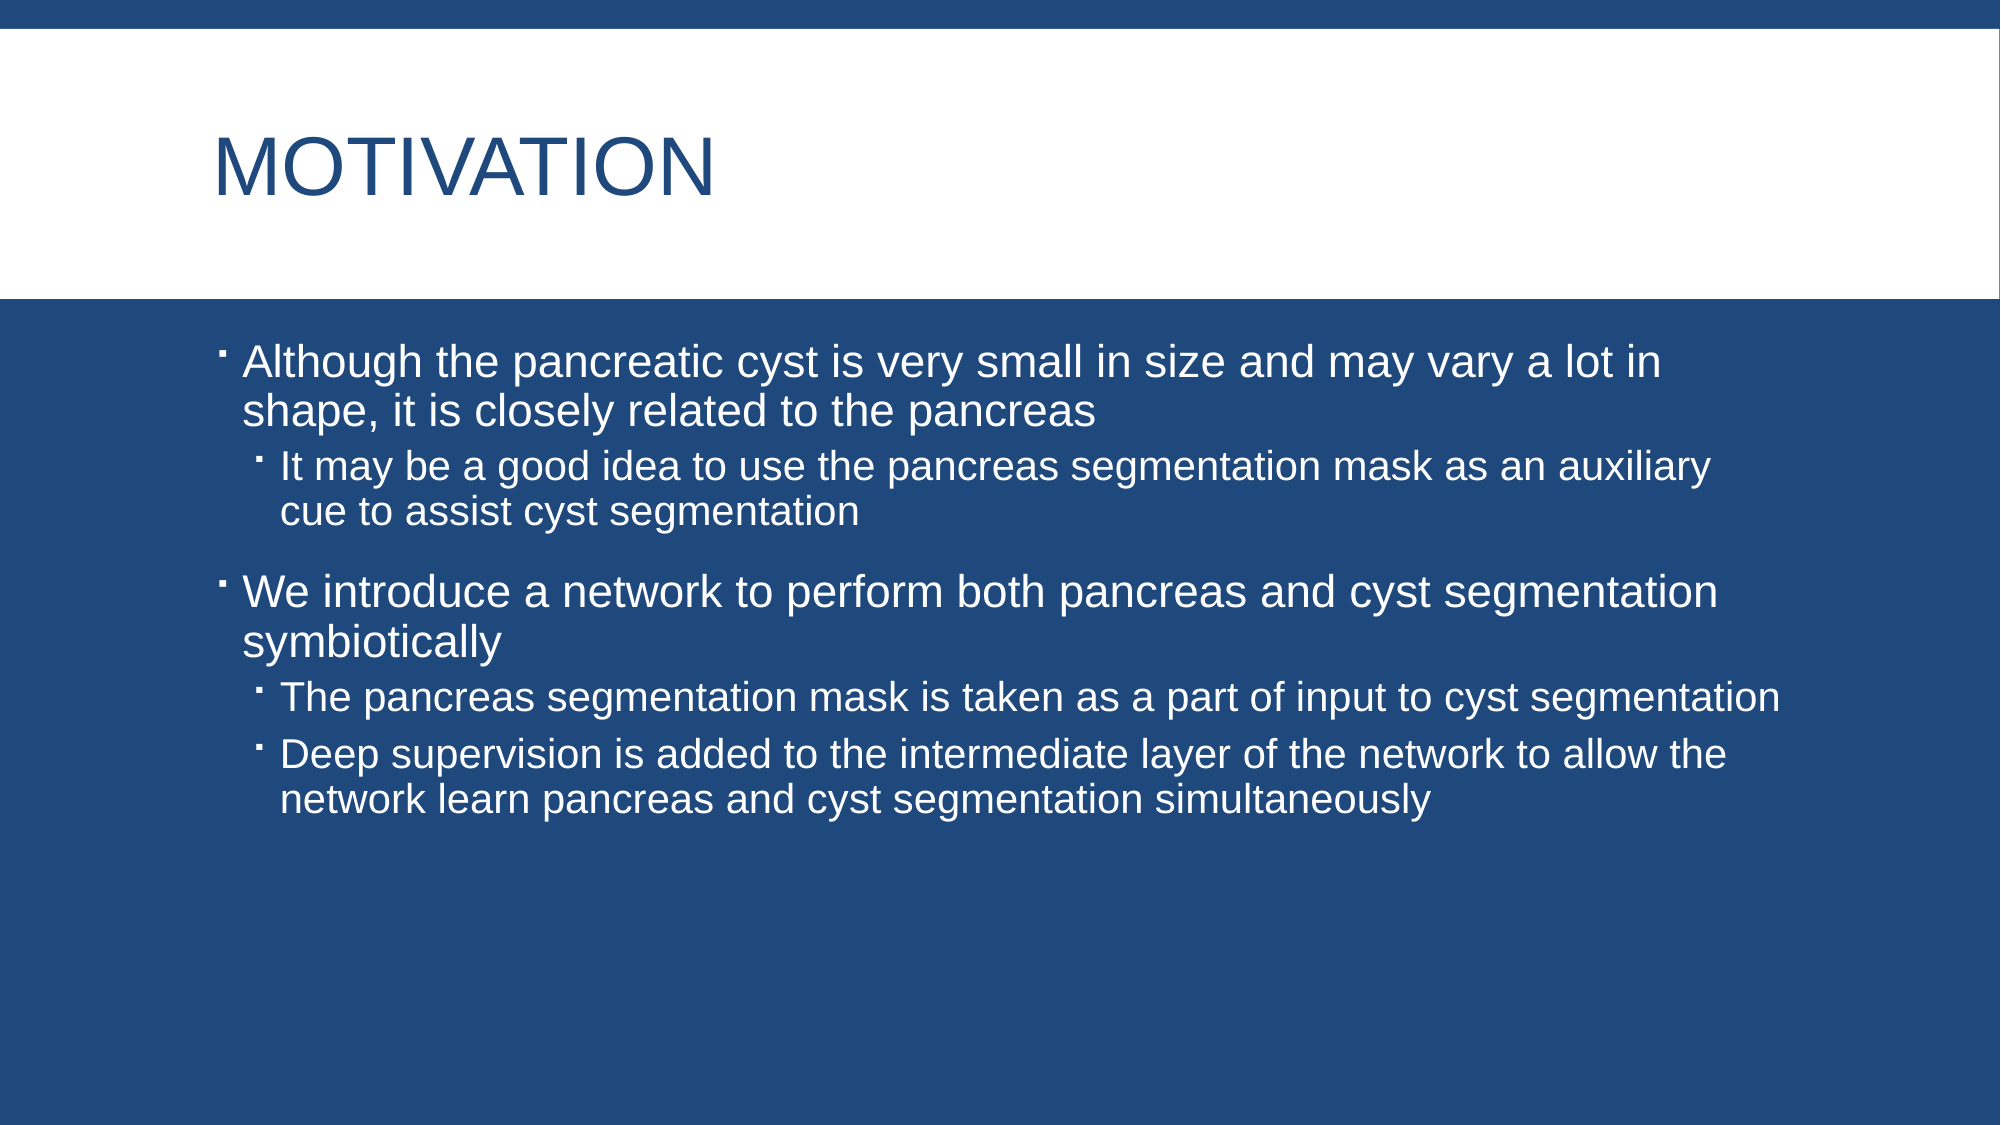

# Motivation
Although the pancreatic cyst is very small in size and may vary a lot in shape, it is closely related to the pancreas
It may be a good idea to use the pancreas segmentation mask as an auxiliary cue to assist cyst segmentation
We introduce a network to perform both pancreas and cyst segmentation symbiotically
The pancreas segmentation mask is taken as a part of input to cyst segmentation
Deep supervision is added to the intermediate layer of the network to allow the network learn pancreas and cyst segmentation simultaneously